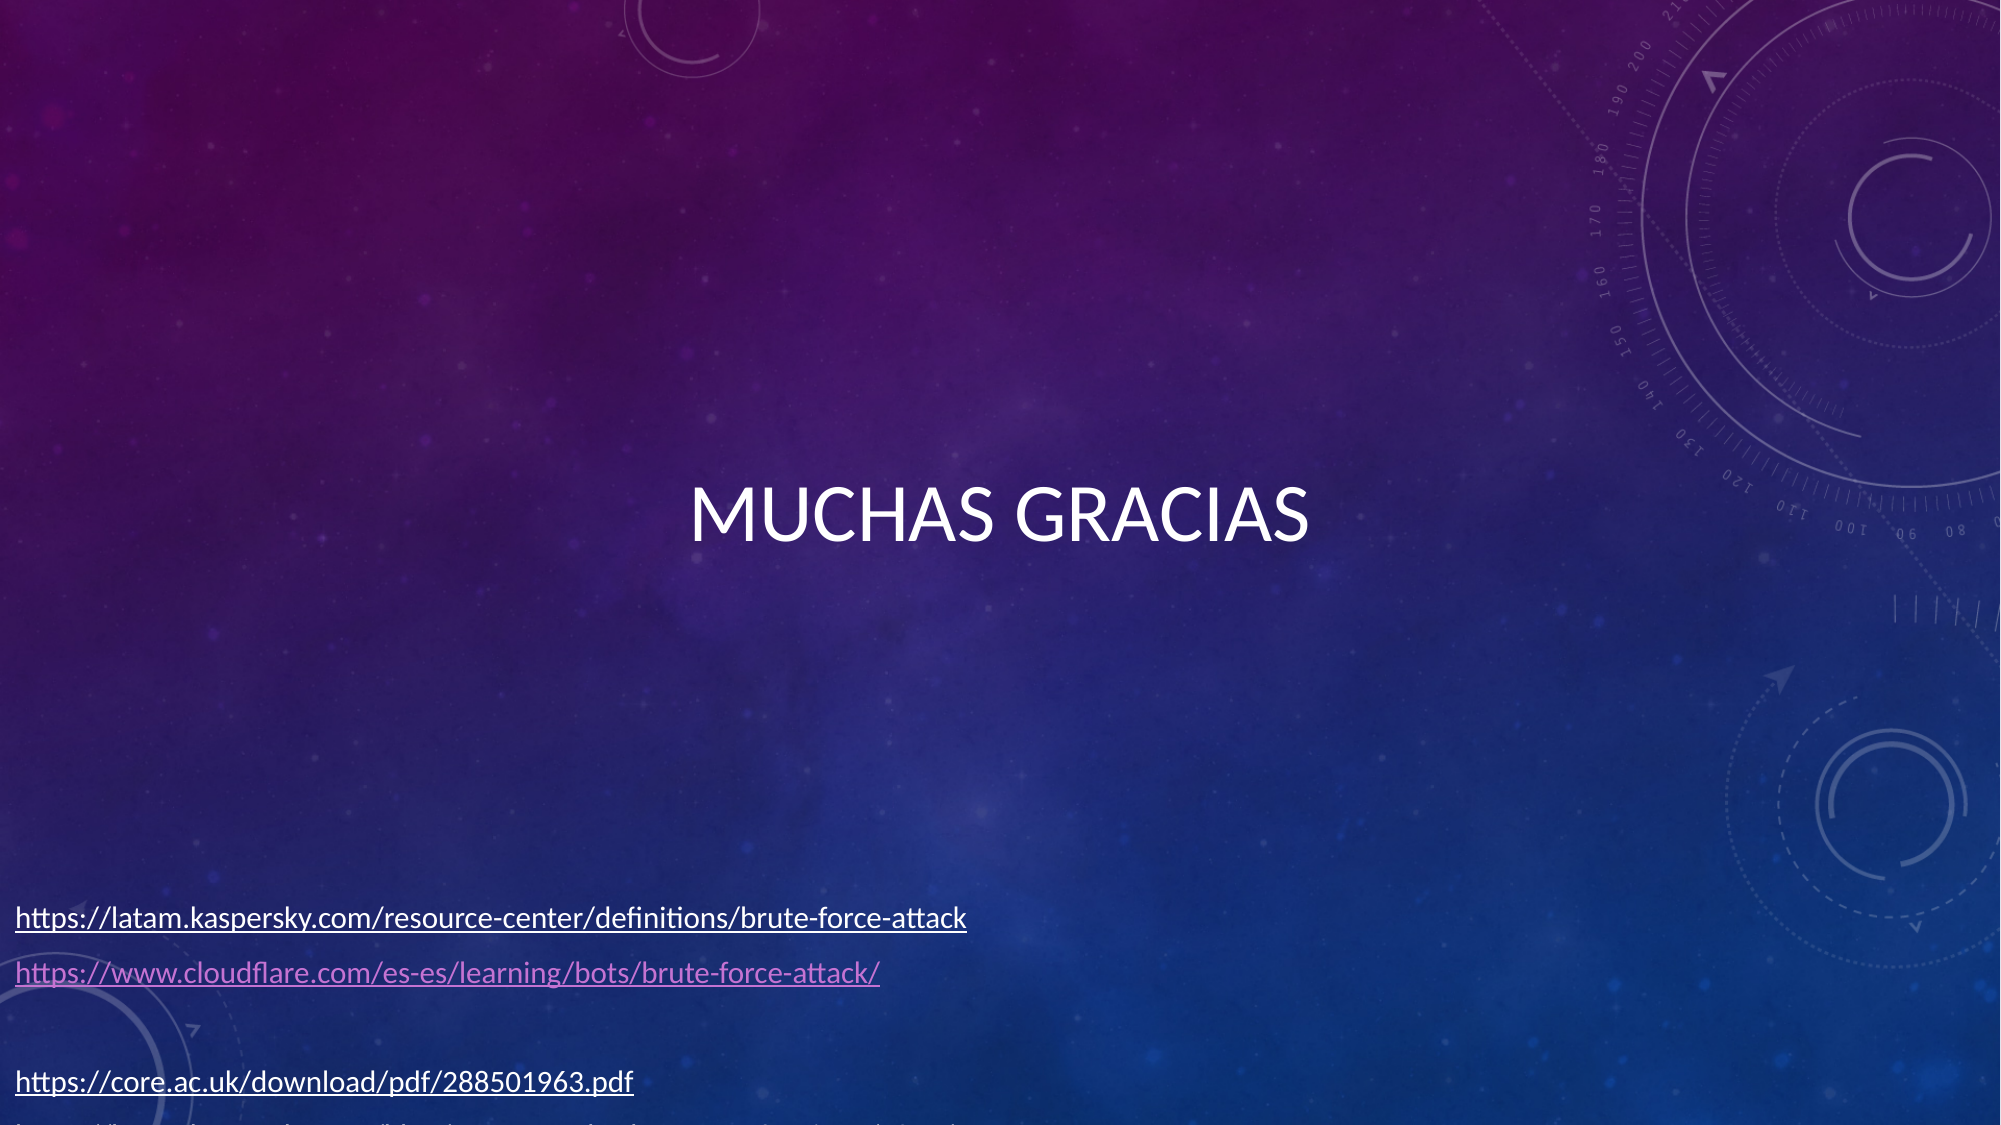

# Muchas gracias

https://latam.kaspersky.com/resource-center/definitions/brute-force-attack
https://www.cloudflare.com/es-es/learning/bots/brute-force-attack/

https://core.ac.uk/download/pdf/288501963.pdf
https://latam.kaspersky.com/blog/que-es-un-hash-y-como-funciona/2806/